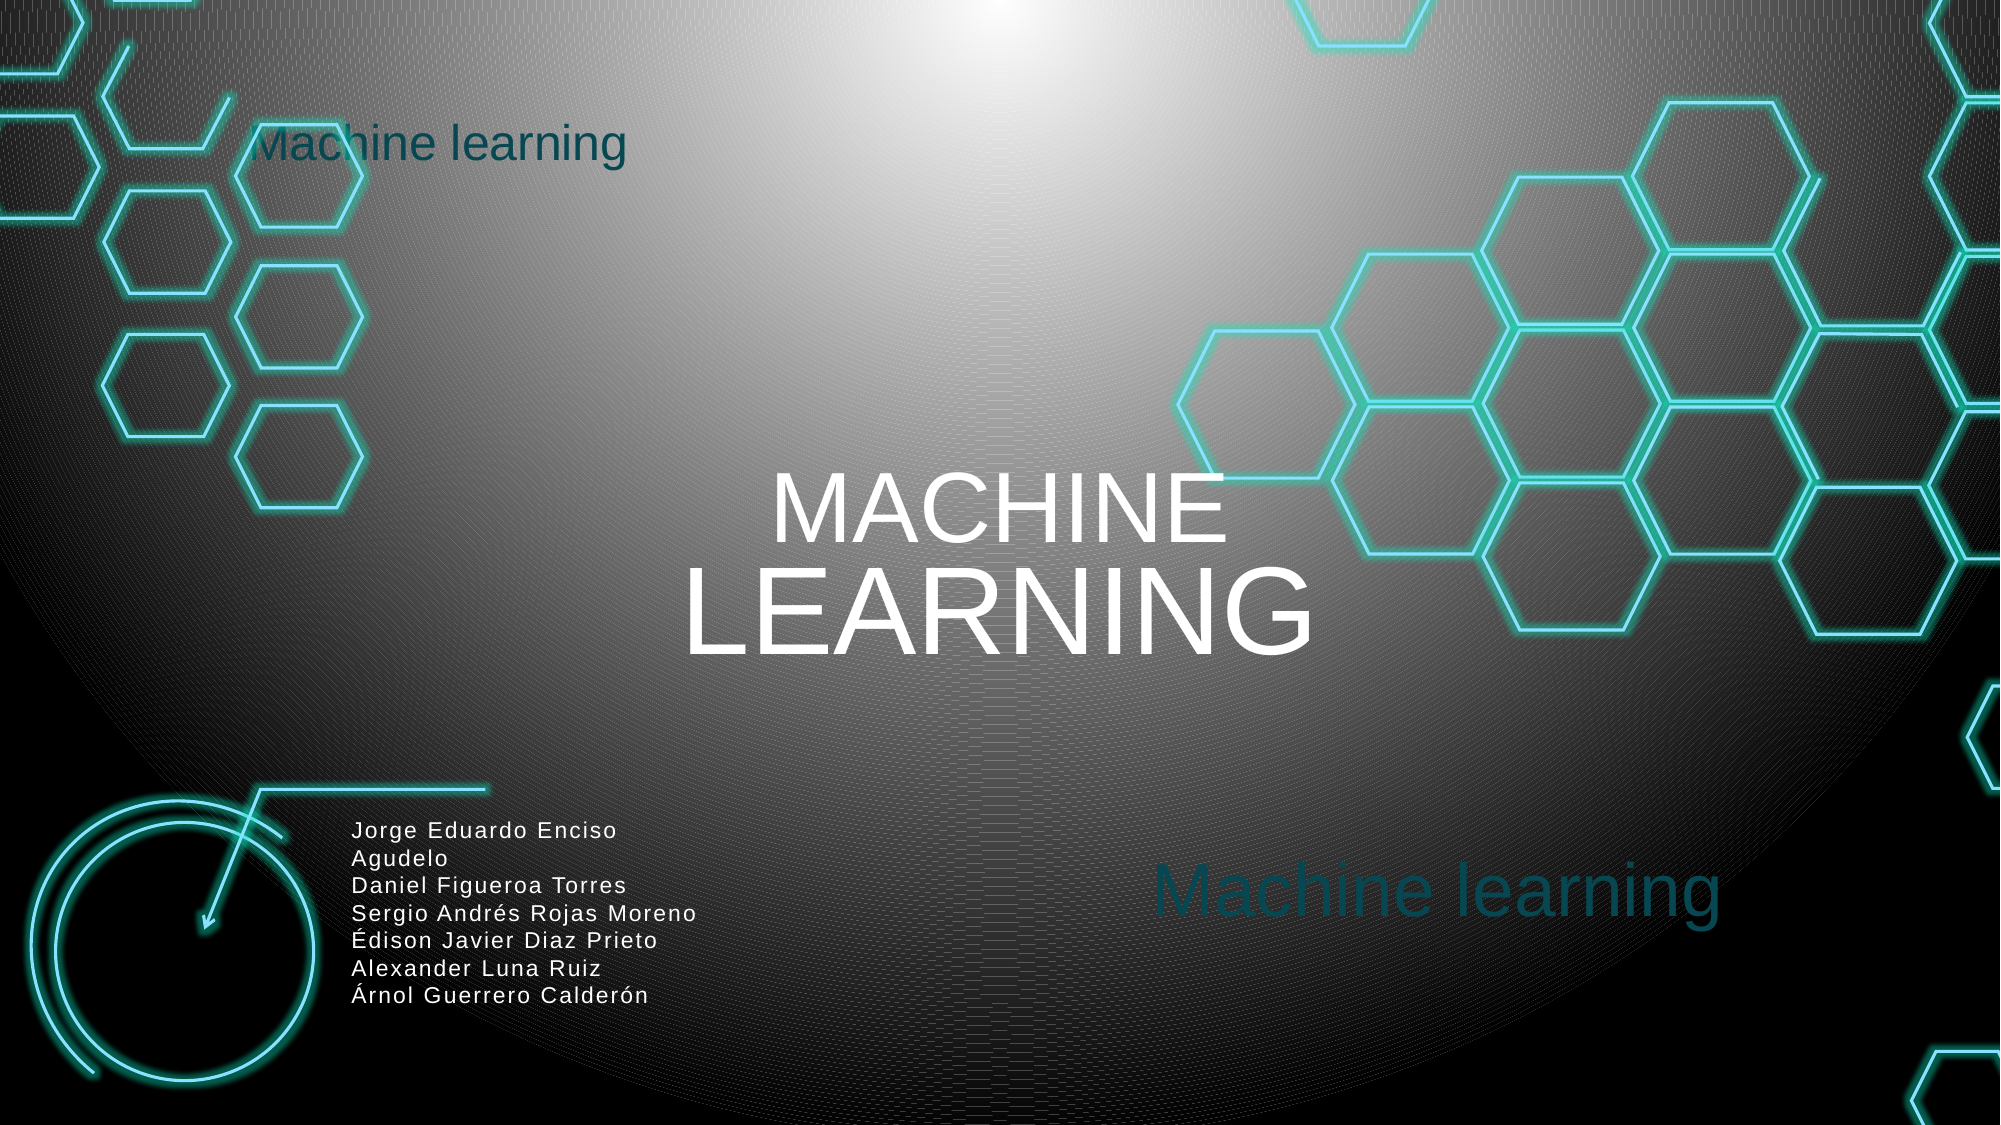

Machine learning

MACHINE LEARNING

Jorge Eduardo Enciso Agudelo
Daniel Figueroa Torres
Sergio Andrés Rojas Moreno
Édison Javier Diaz Prieto
Alexander Luna Ruiz
Árnol Guerrero Calderón

Machine learning